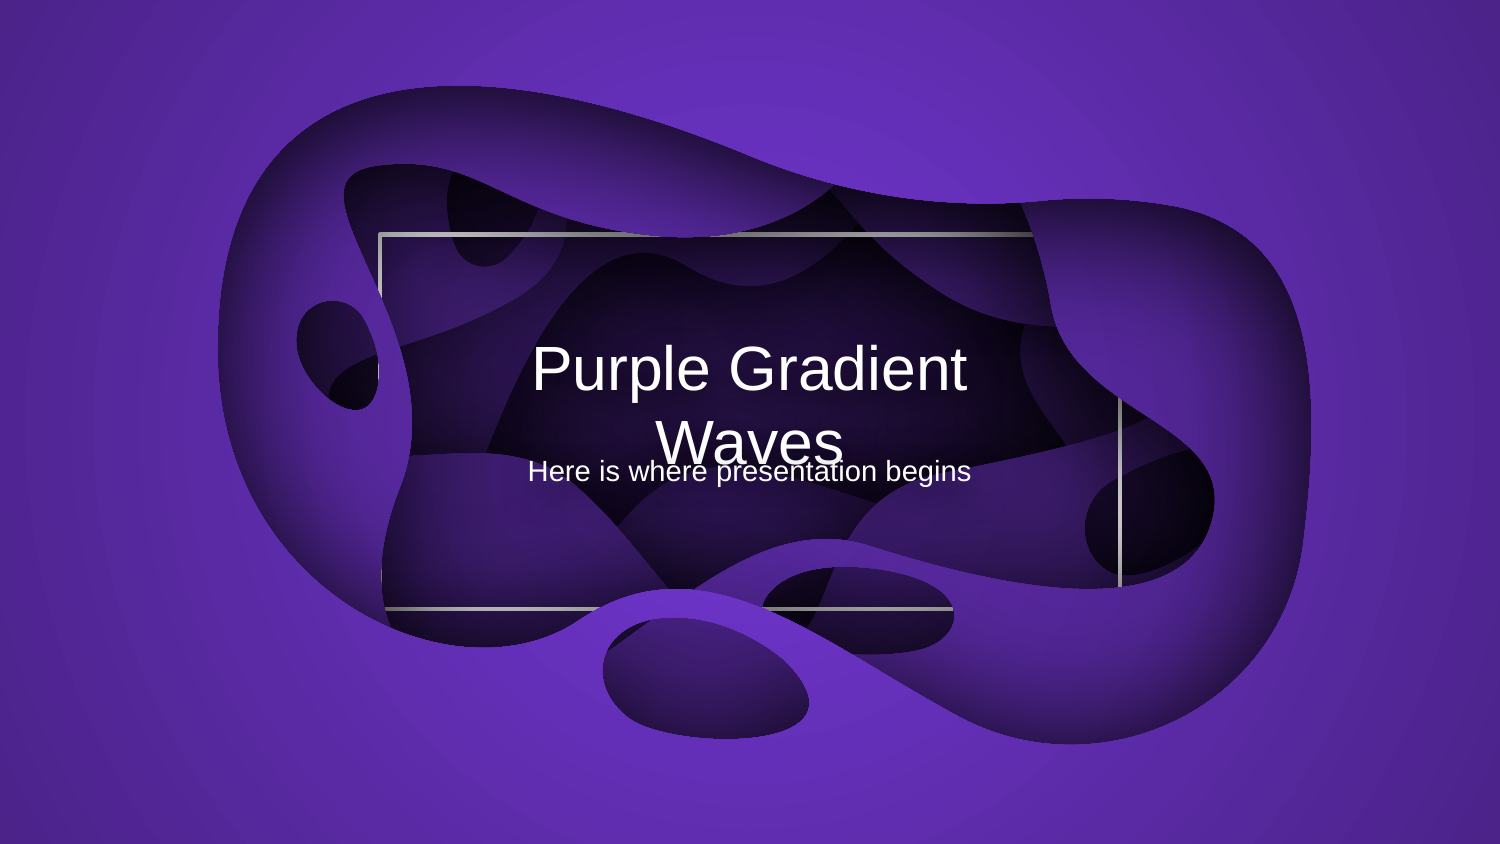

# Purple Gradient Waves
Here is where presentation begins